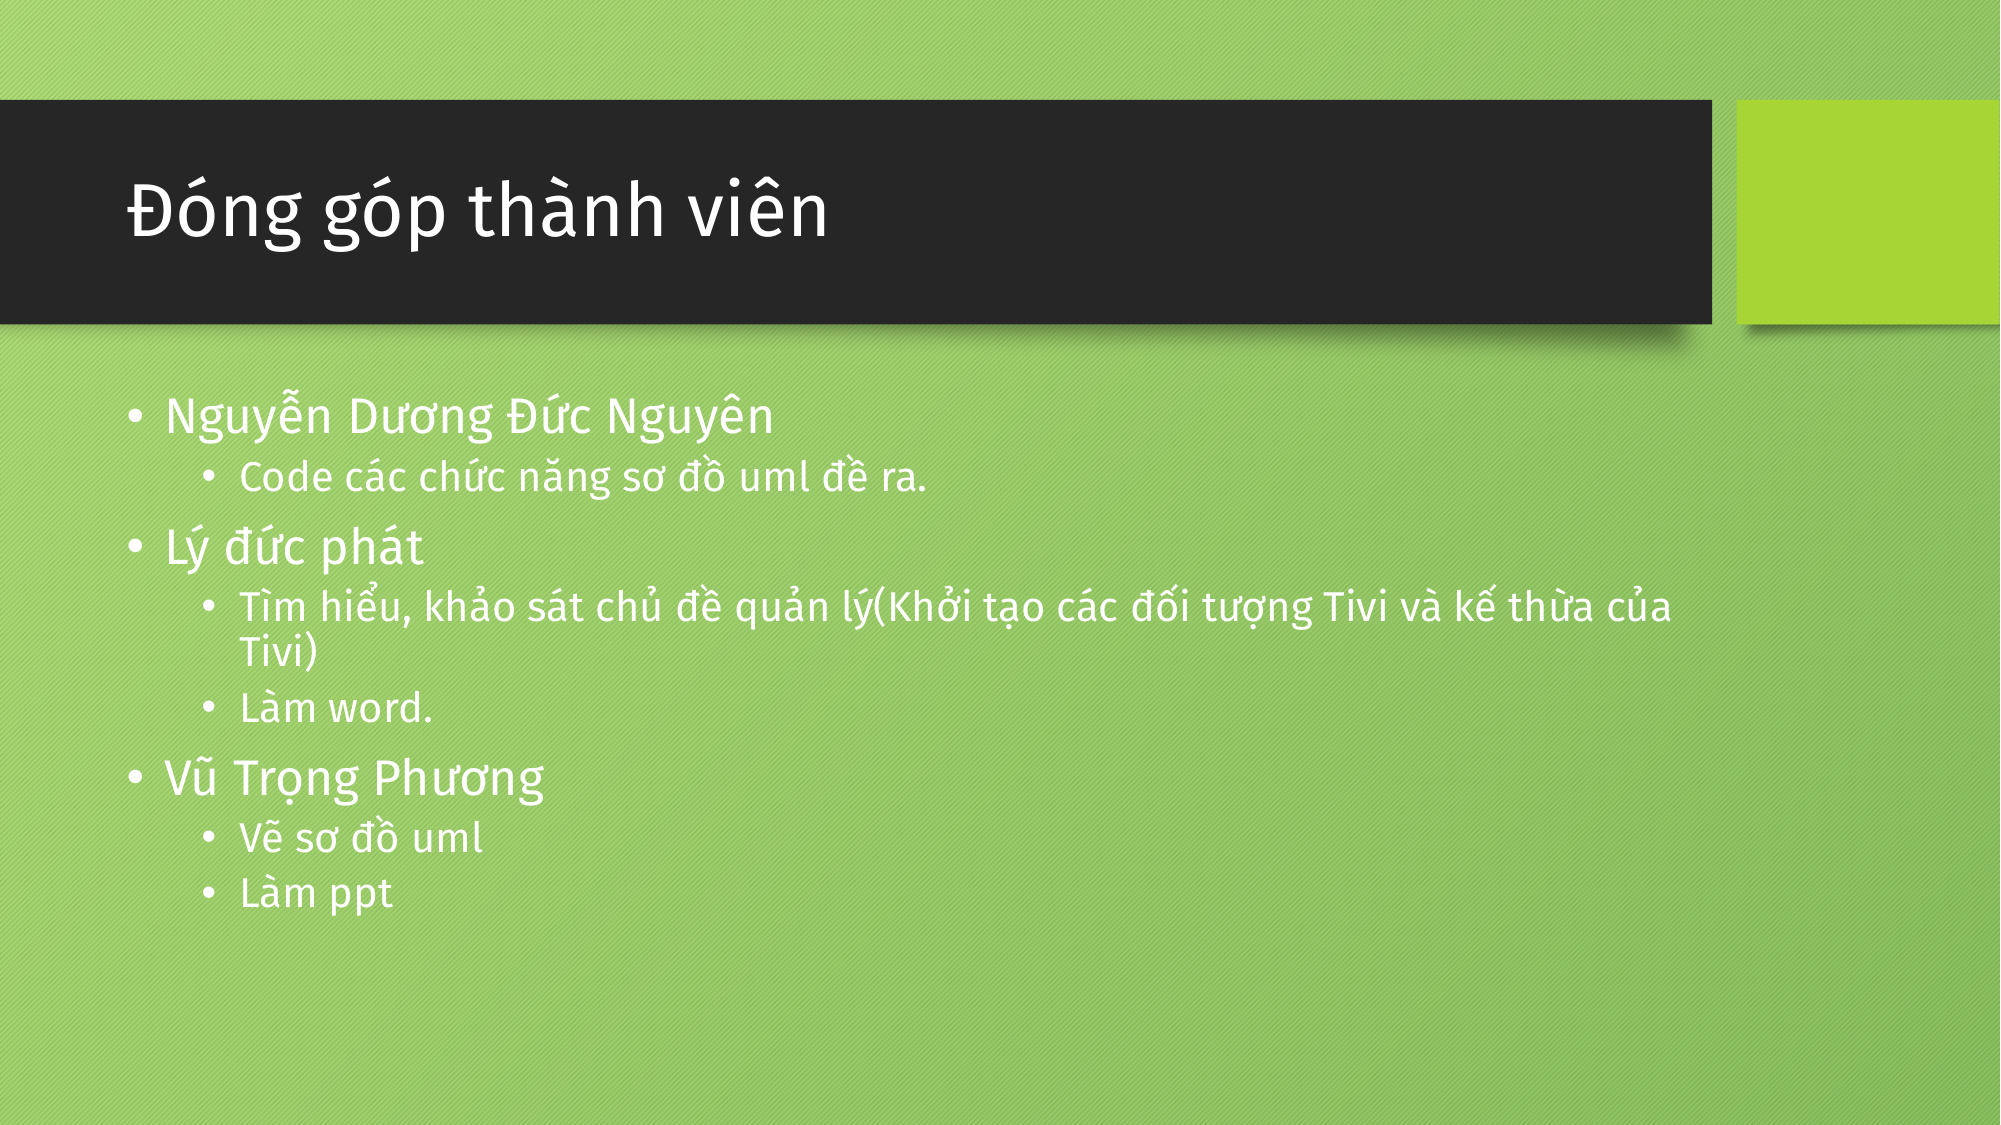

# Đóng góp thành viên
Nguyễn Dương Đức Nguyên
Code các chức năng sơ đồ uml đề ra.
Lý đức phát
Tìm hiểu, khảo sát chủ đề quản lý(Khởi tạo các đối tượng Tivi và kế thừa của Tivi)
Làm word.
Vũ Trọng Phương
Vẽ sơ đồ uml
Làm ppt